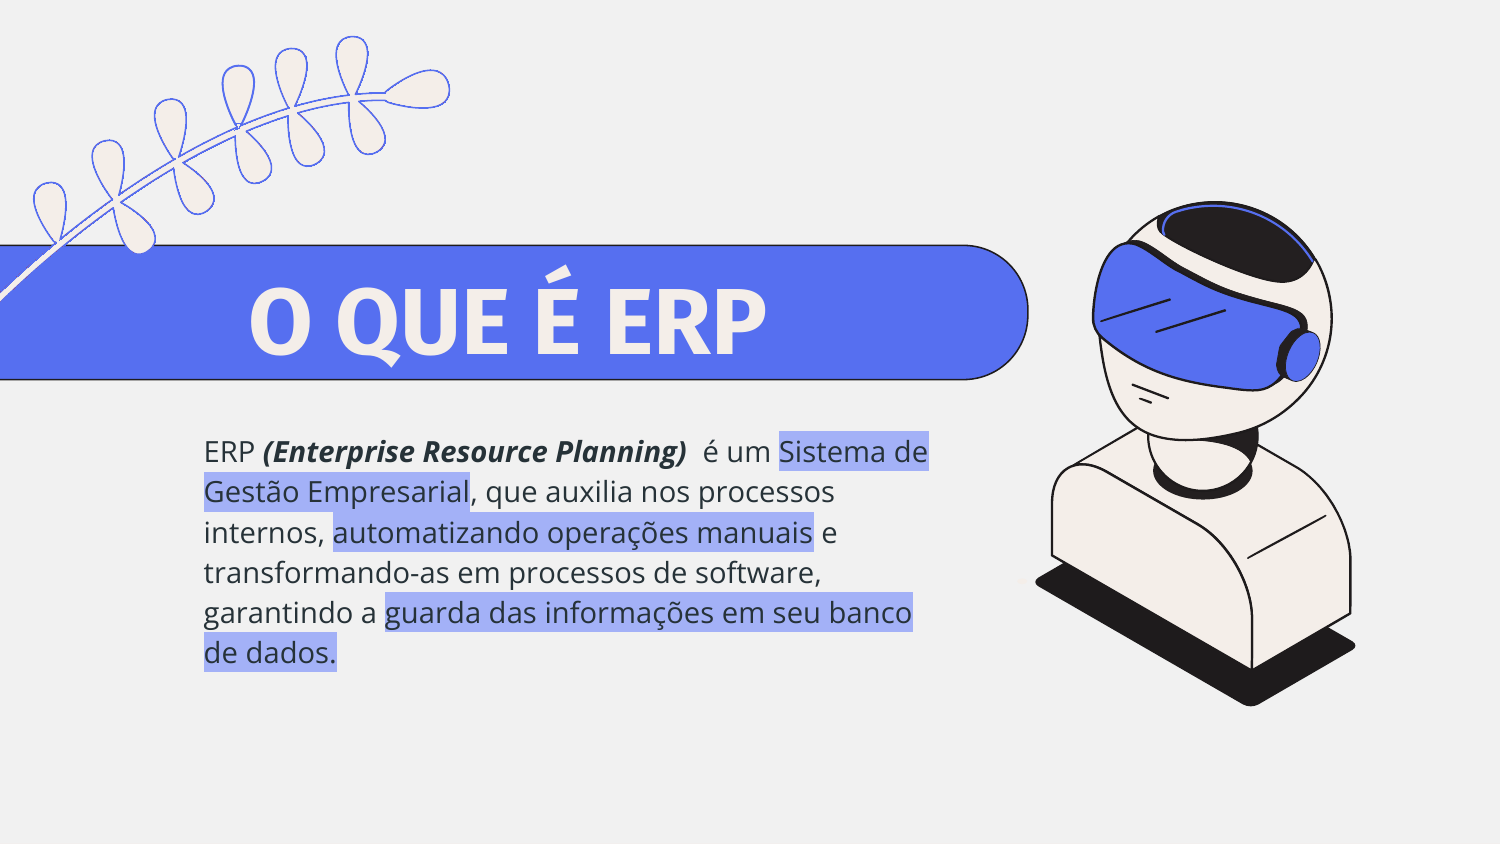

# O QUE É ERP
ERP (Enterprise Resource Planning)  é um Sistema de Gestão Empresarial, que auxilia nos processos internos, automatizando operações manuais e transformando-as em processos de software, garantindo a guarda das informações em seu banco de dados.